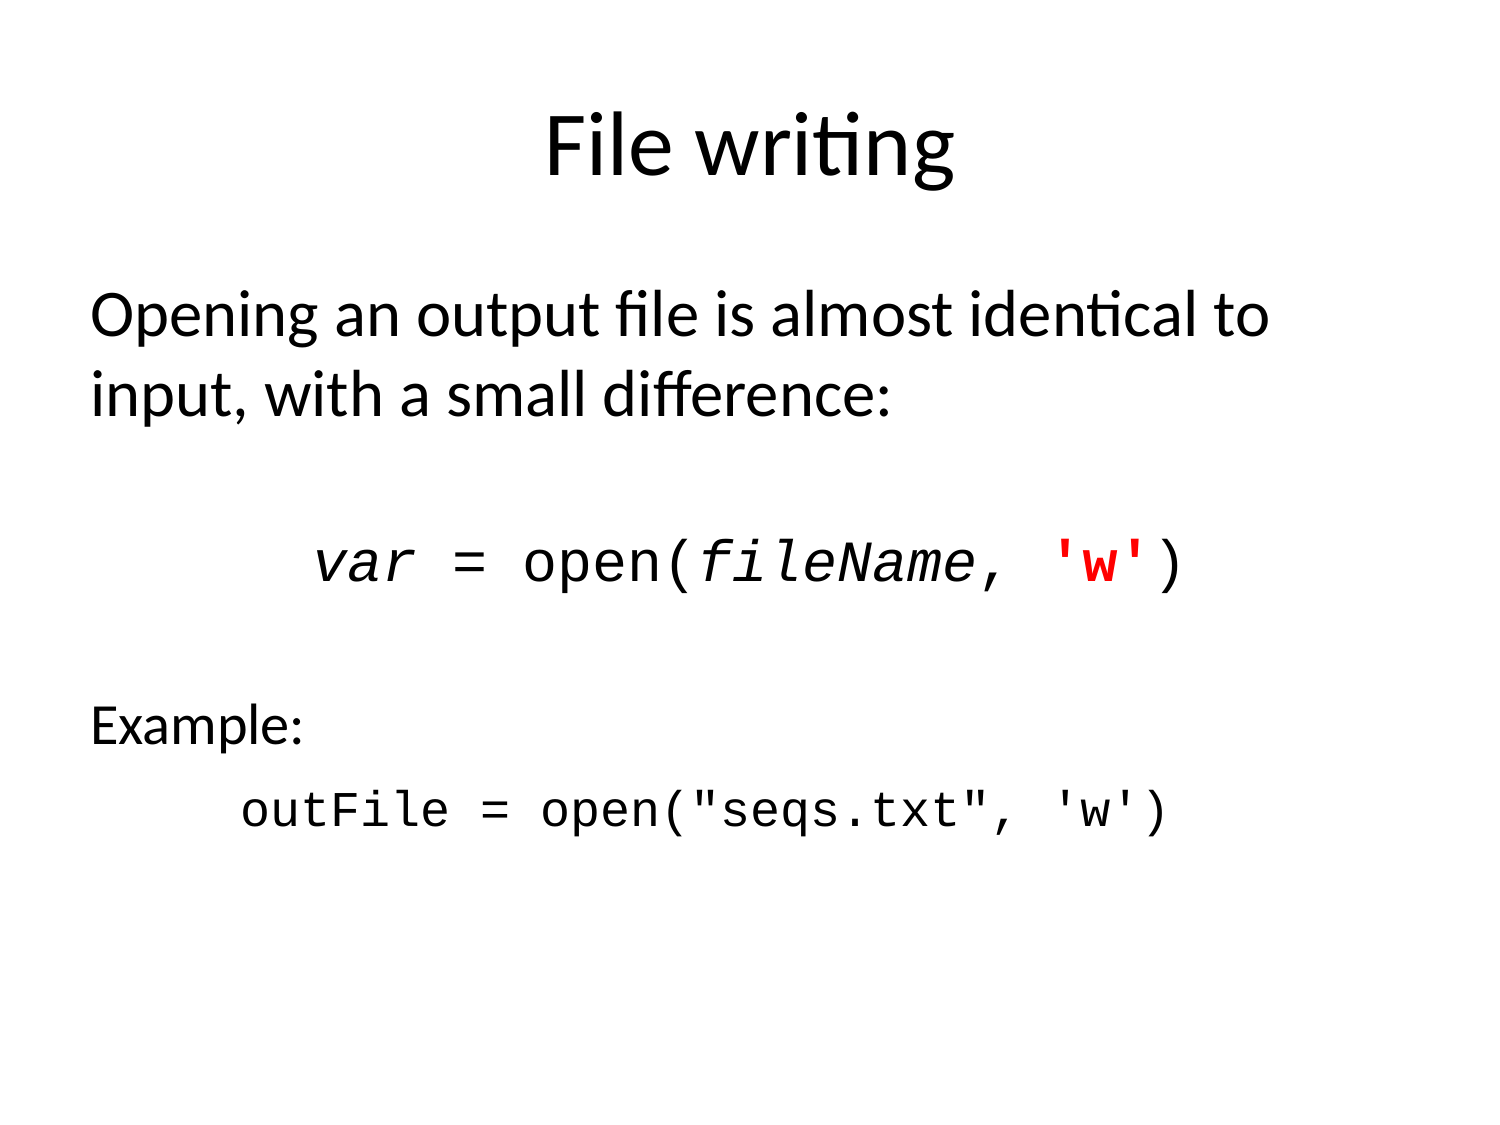

# File writing
Opening an output file is almost identical to input, with a small difference:

var = open(fileName, 'w')

Example:
	outFile = open("seqs.txt", 'w')